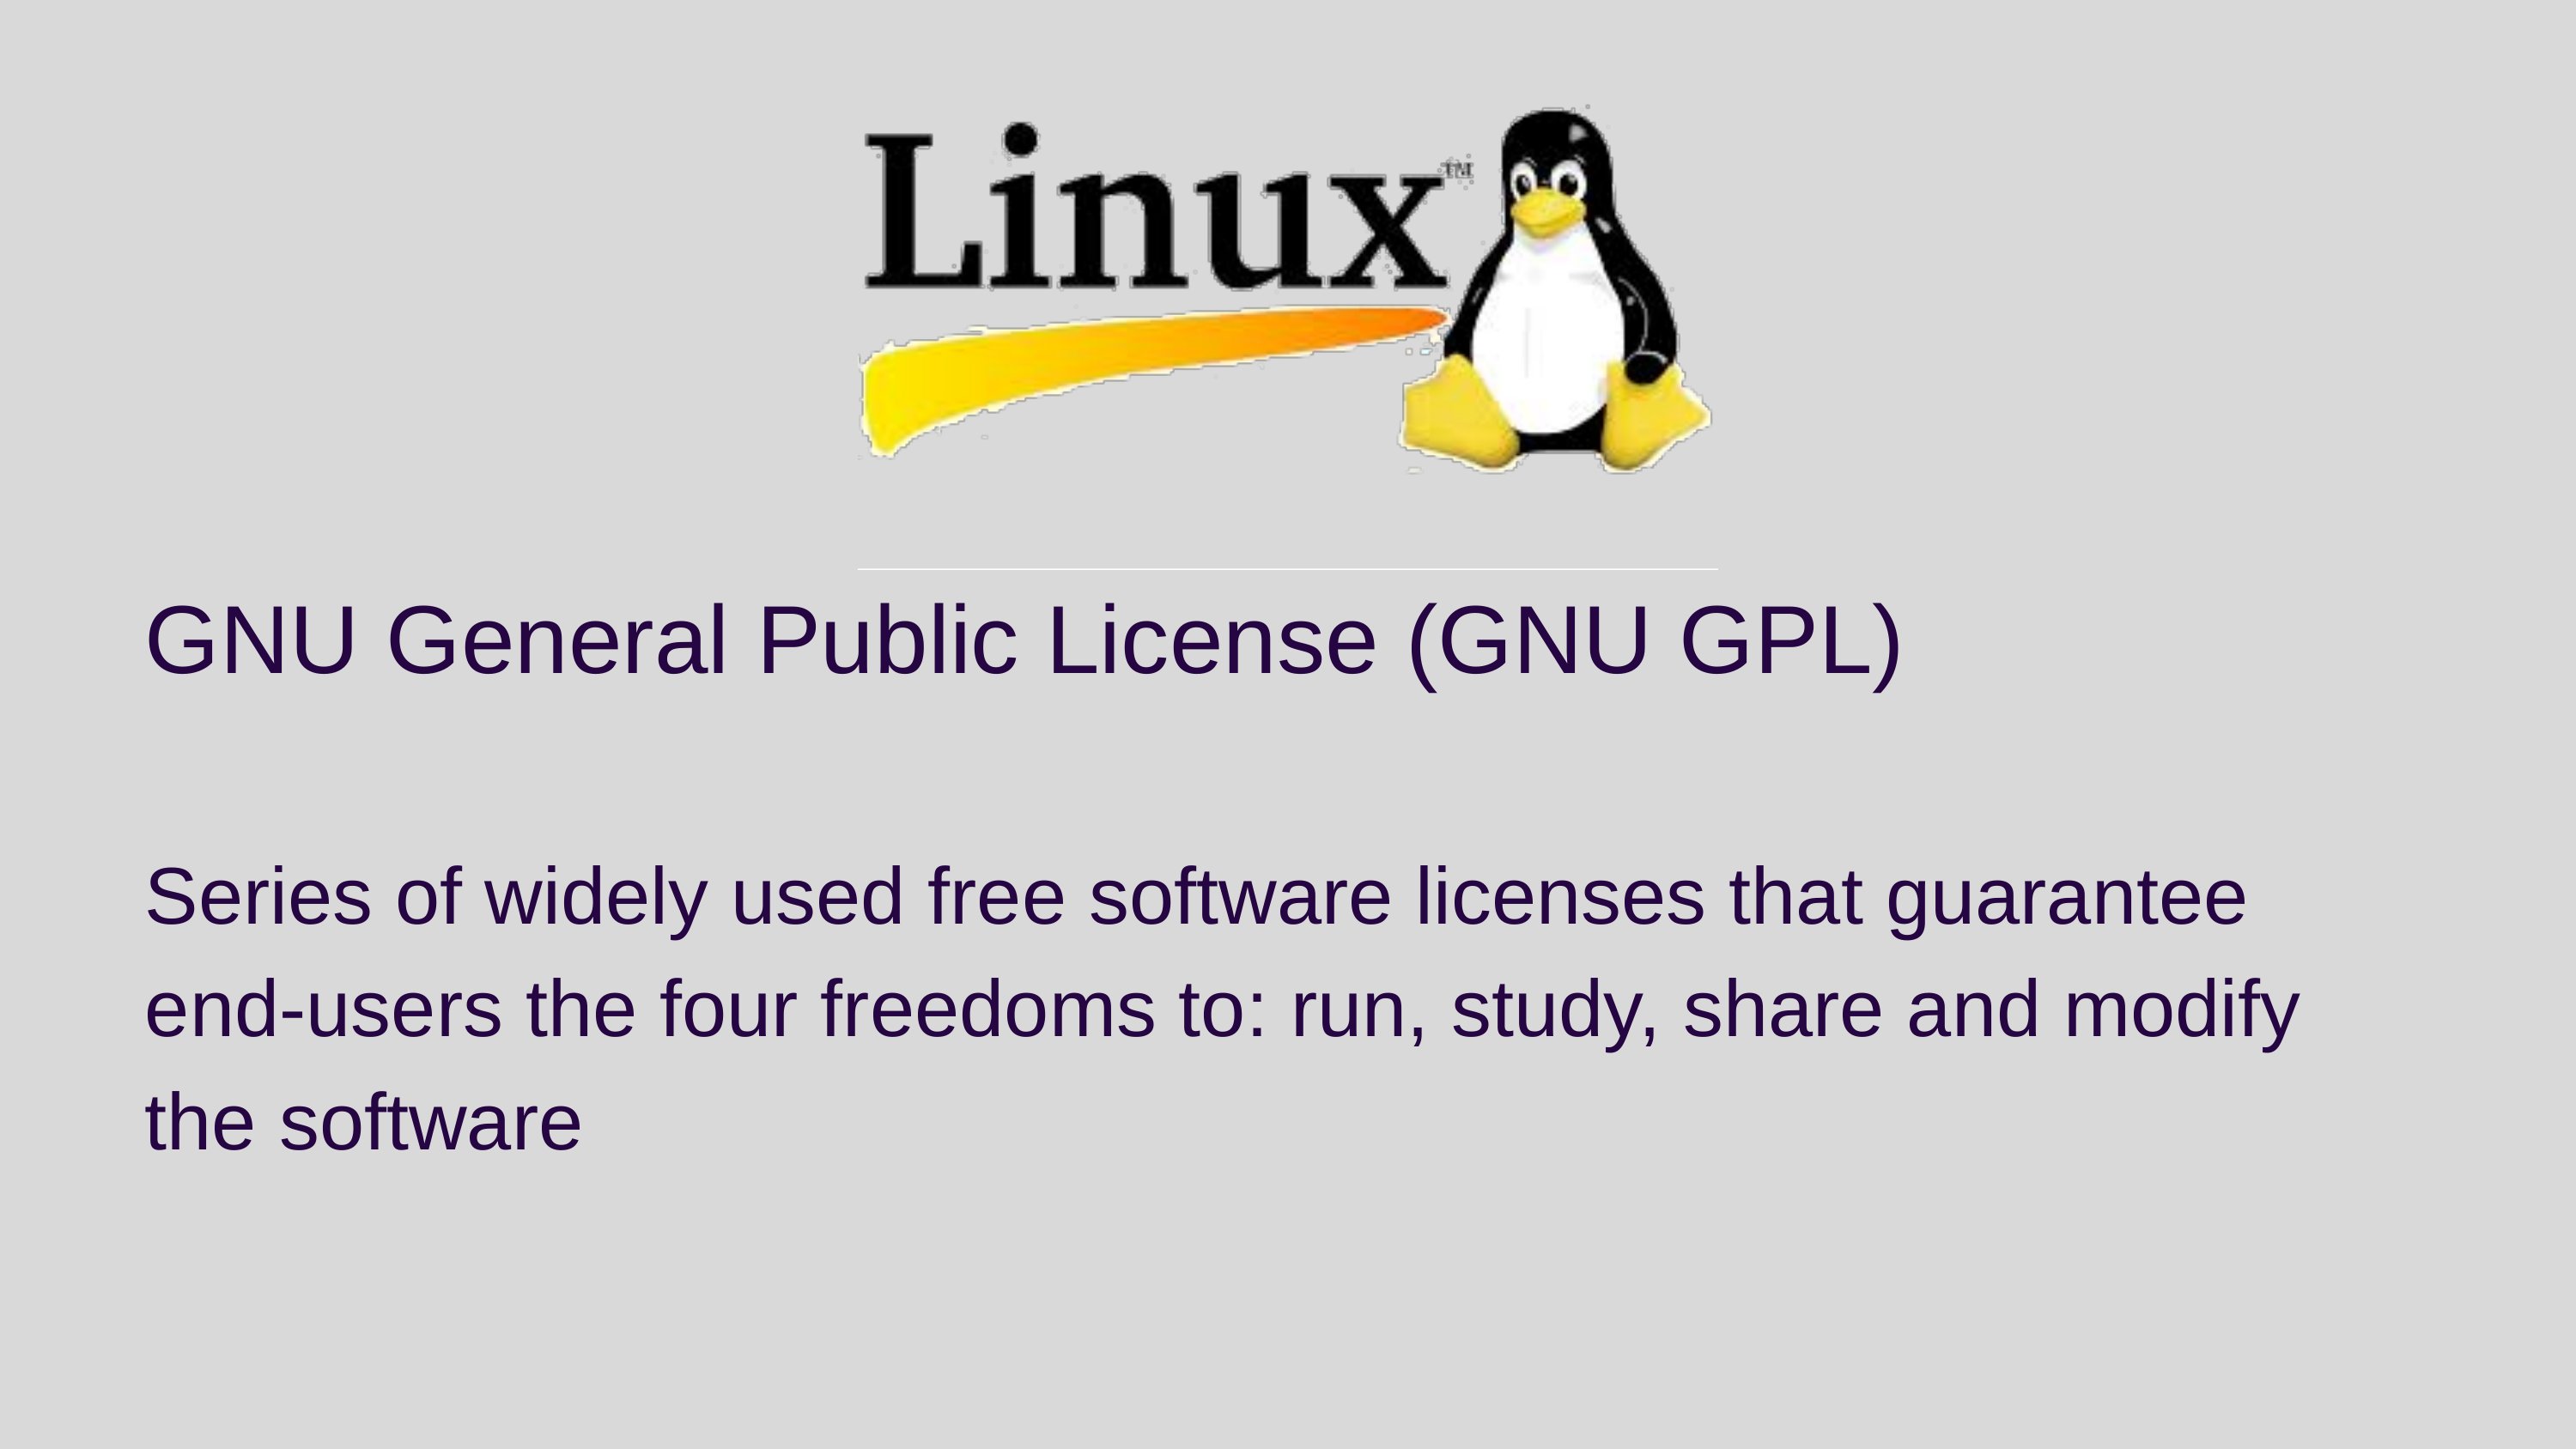

GNU General Public License (GNU GPL)

Series of widely used free software licenses that guarantee end-users the four freedoms to: run, study, share and modify the software